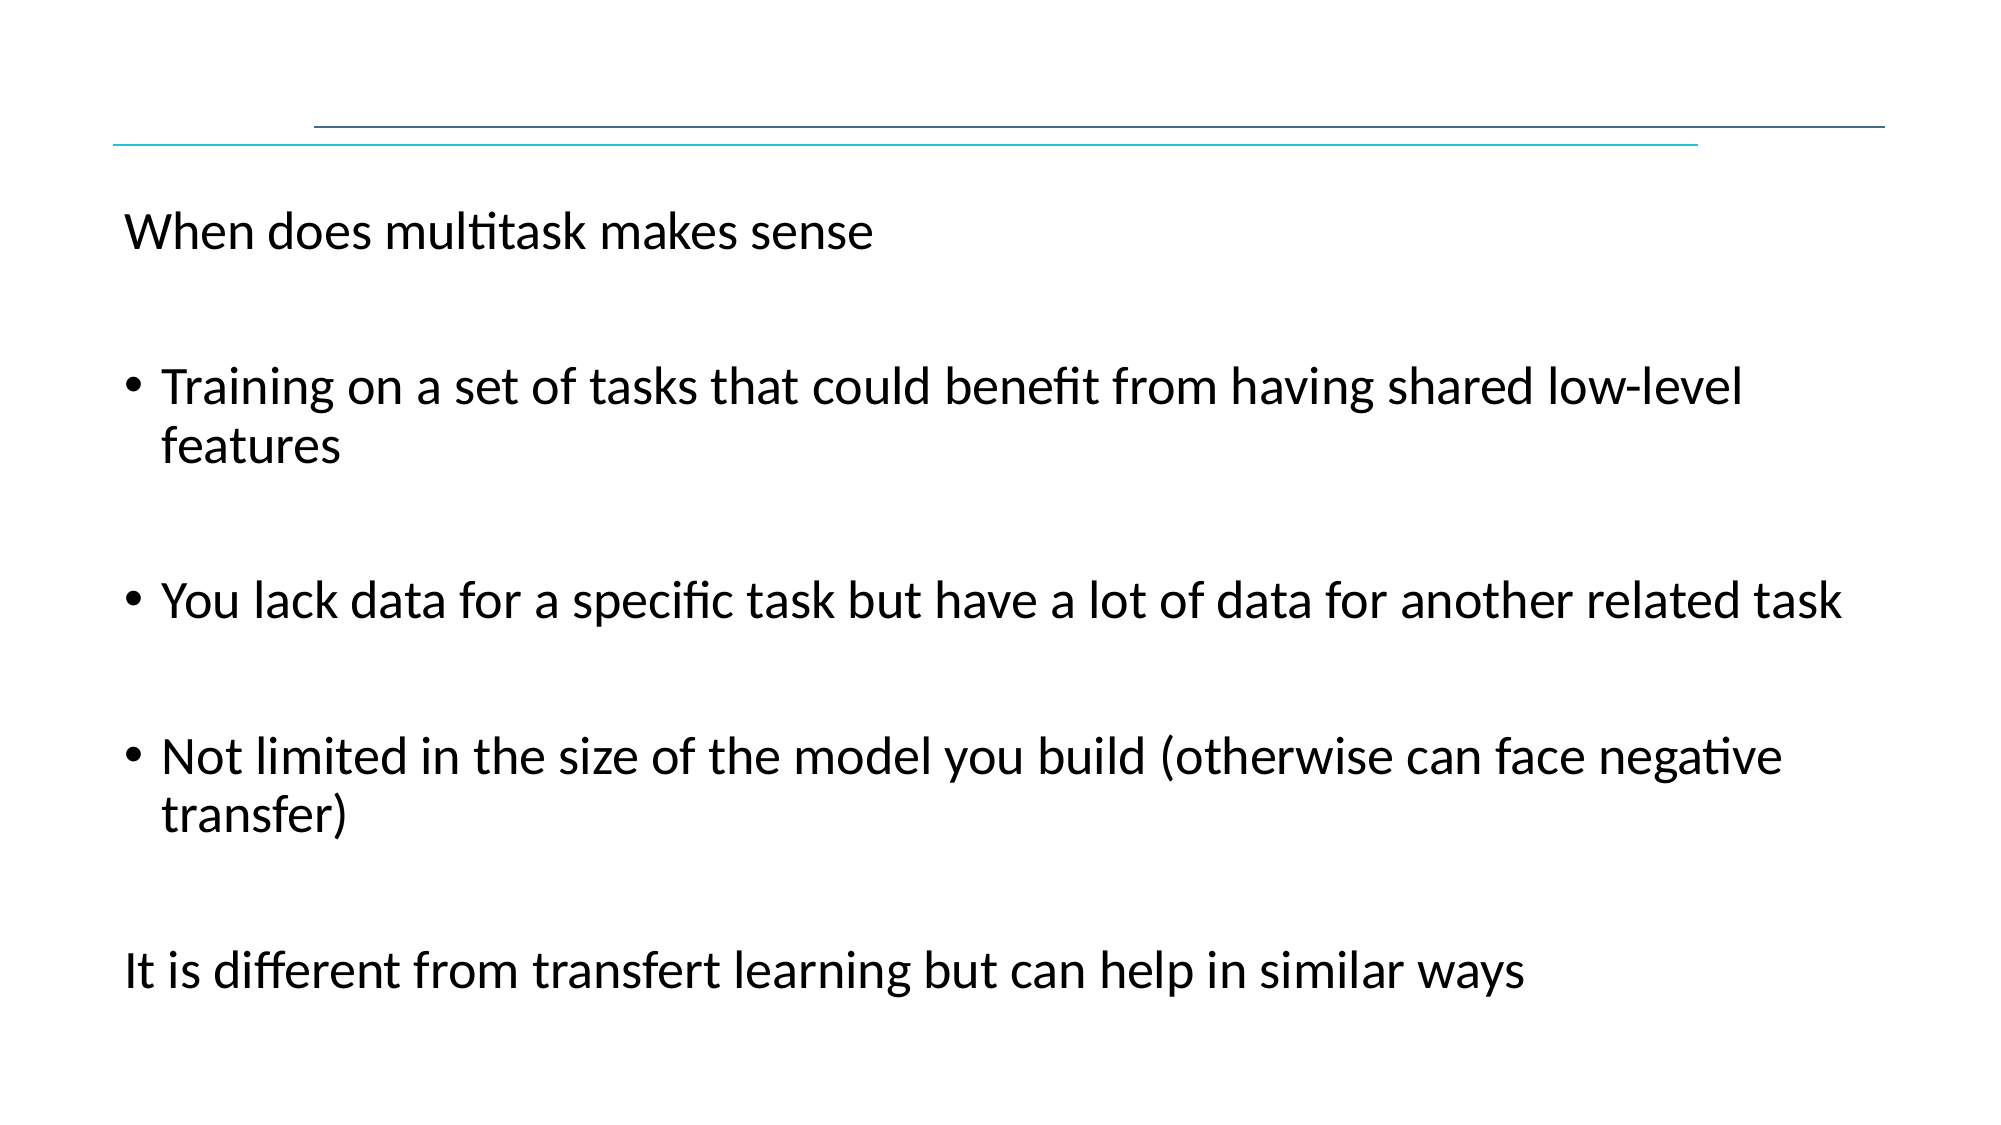

#
When does multitask makes sense

Training on a set of tasks that could benefit from having shared low-level features

You lack data for a specific task but have a lot of data for another related task

Not limited in the size of the model you build (otherwise can face negative transfer)

It is different from transfert learning but can help in similar ways